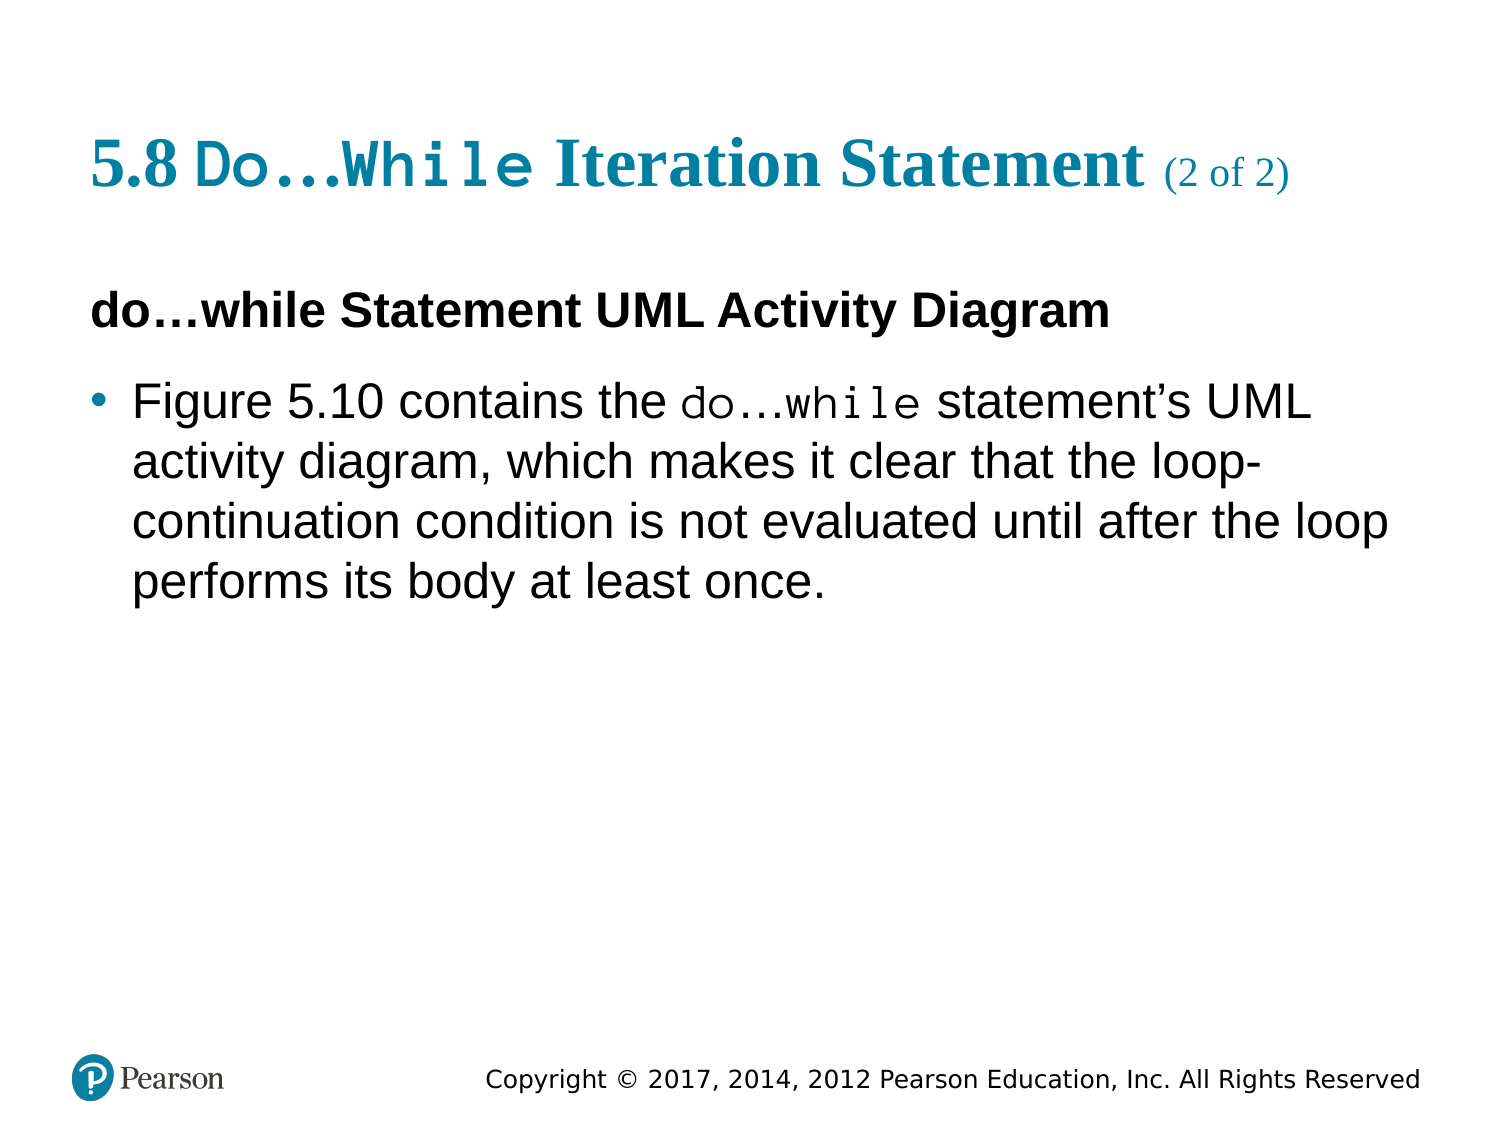

# 5.8 Do…While Iteration Statement (2 of 2)
do…while Statement U M L Activity Diagram
Figure 5.10 contains the do…while statement’s U M L activity diagram, which makes it clear that the loop-continuation condition is not evaluated until after the loop performs its body at least once.